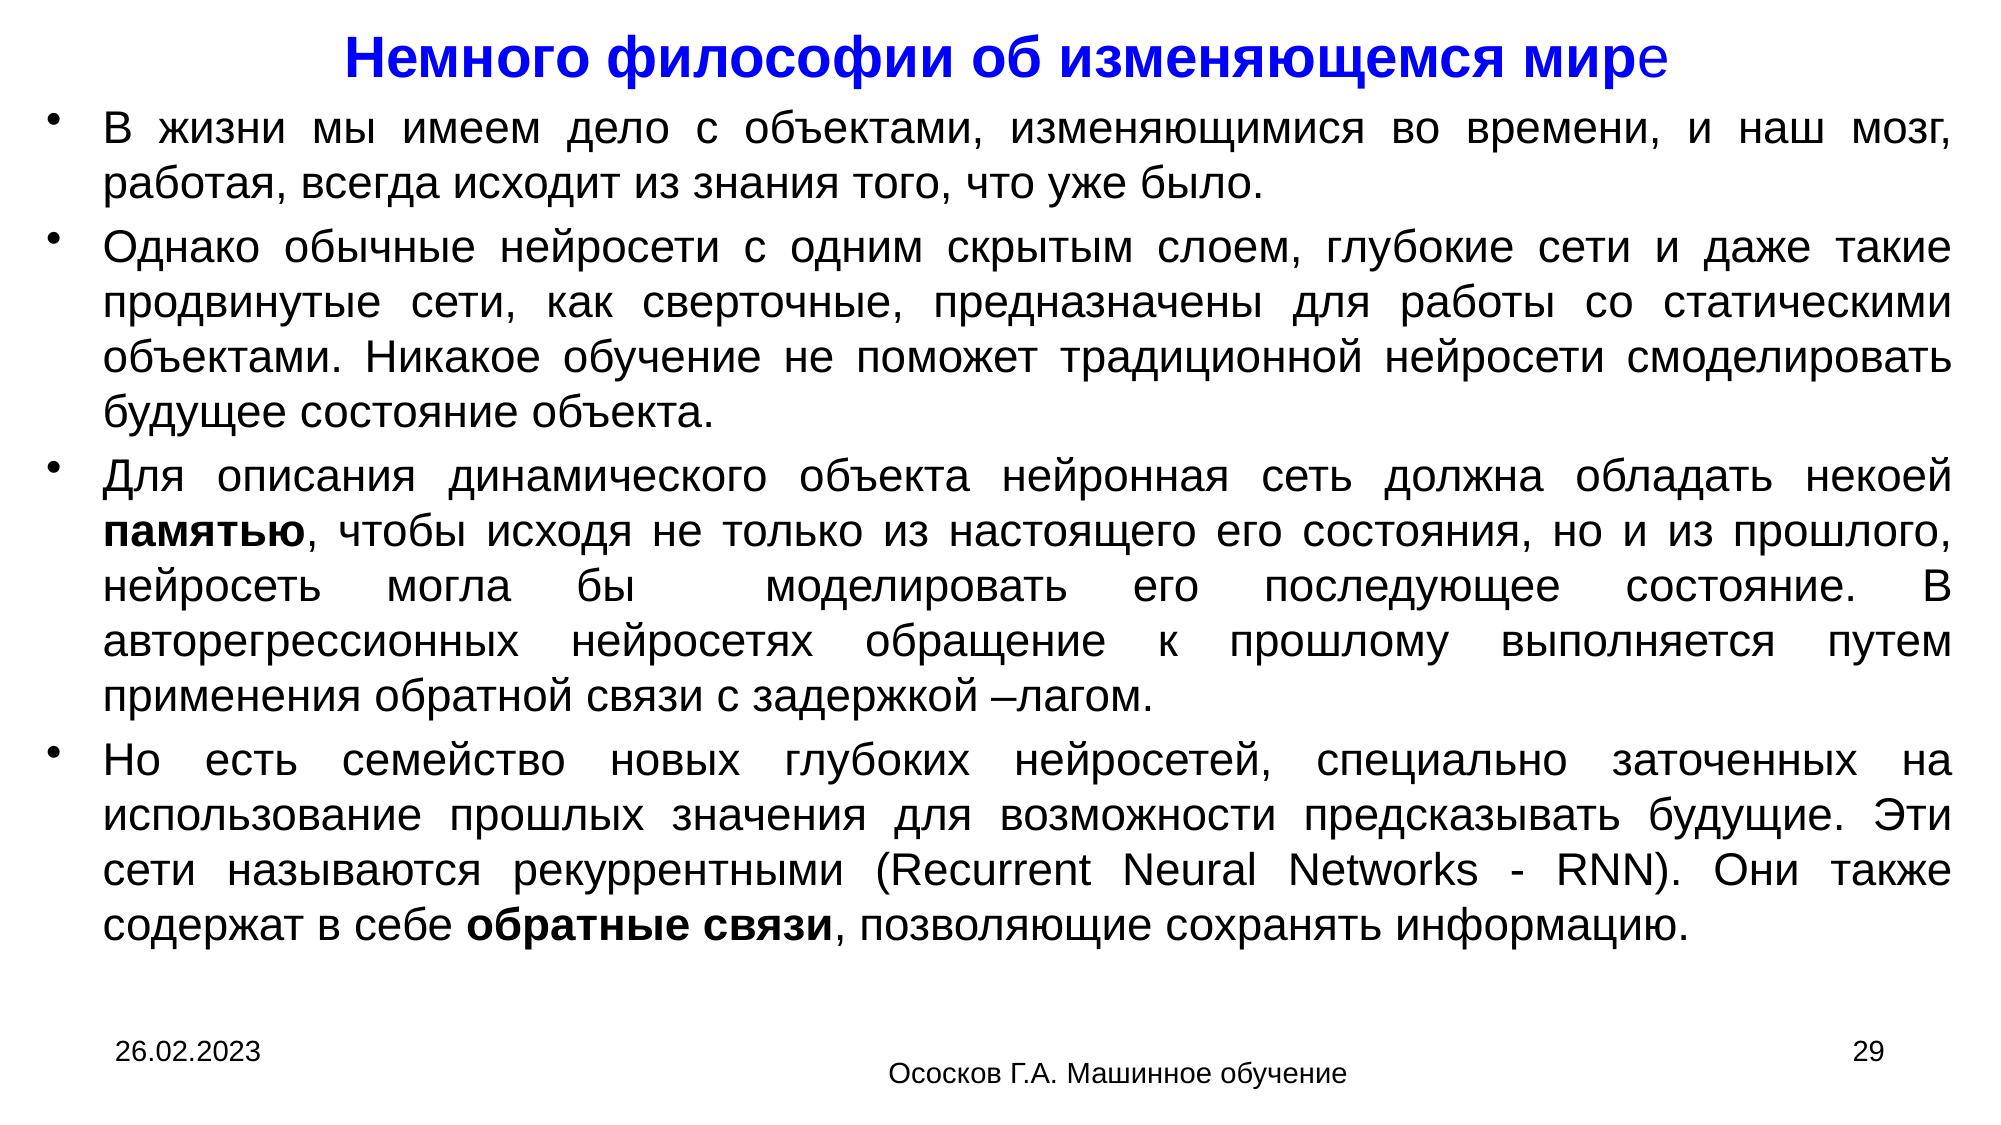

# Немного философии об изменяющемся мире
В жизни мы имеем дело с объектами, изменяющимися во времени, и наш мозг, работая, всегда исходит из знания того, что уже было.
Однако обычные нейросети с одним скрытым слоем, глубокие сети и даже такие продвинутые сети, как сверточные, предназначены для работы со статическими объектами. Никакое обучение не поможет традиционной нейросети смоделировать будущее состояние объекта.
Для описания динамического объекта нейронная сеть должна обладать некоей памятью, чтобы исходя не только из настоящего его состояния, но и из прошлого, нейросеть могла бы  моделировать его последующее состояние. В авторегрессионных нейросетях обращение к прошлому выполняется путем применения обратной связи с задержкой –лагом.
Но есть семейство новых глубоких нейросетей, специально заточенных на использование прошлых значения для возможности предсказывать будущие. Эти сети называются рекуррентными (Recurrent Neural Networks - RNN). Они также содержат в себе обратные связи, позволяющие сохранять информацию.

26.02.2023
29
Ососков Г.А. Машинное обучение